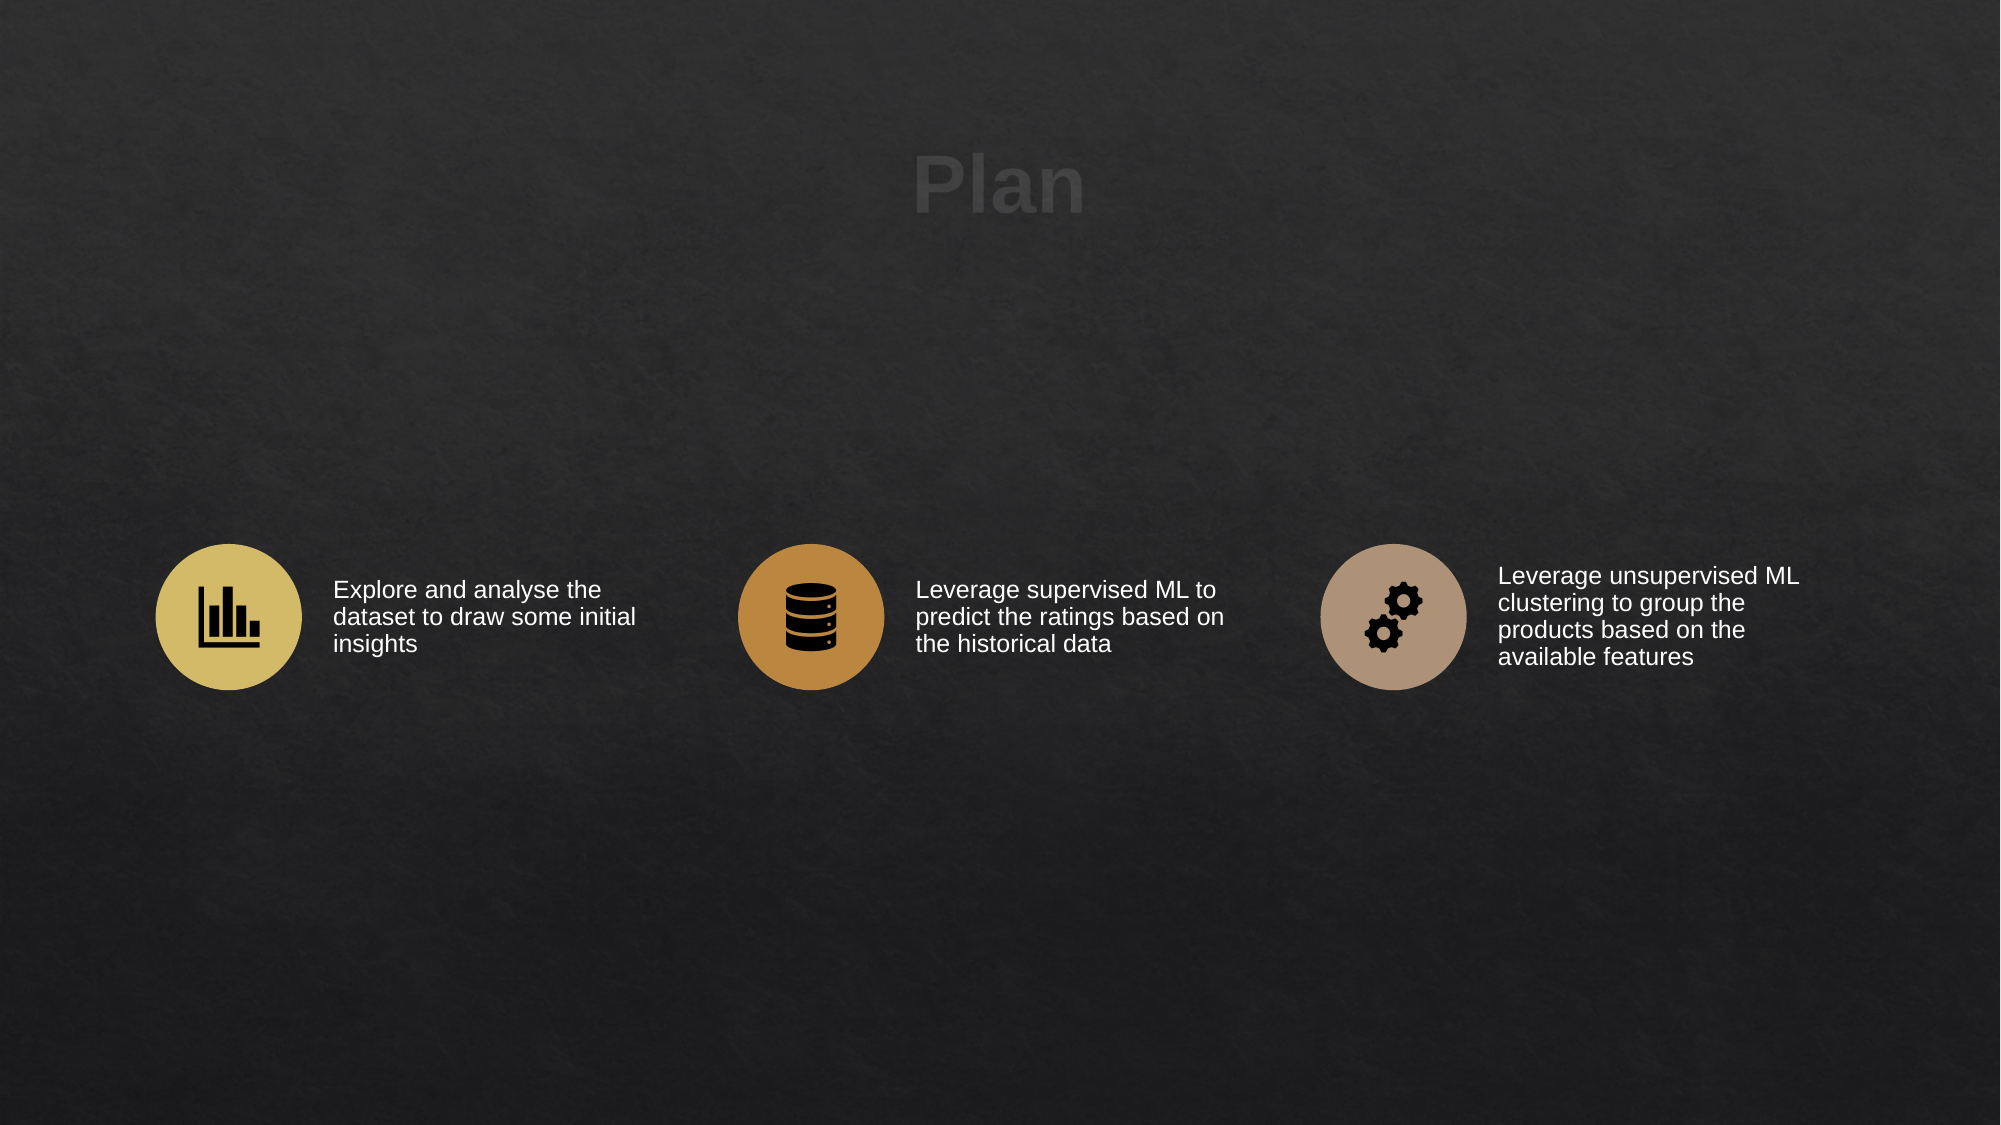

# Plan
Explore and analyse the dataset to draw some initial insights
Leverage supervised ML to predict the ratings based on the historical data
Leverage unsupervised ML clustering to group the products based on the available features